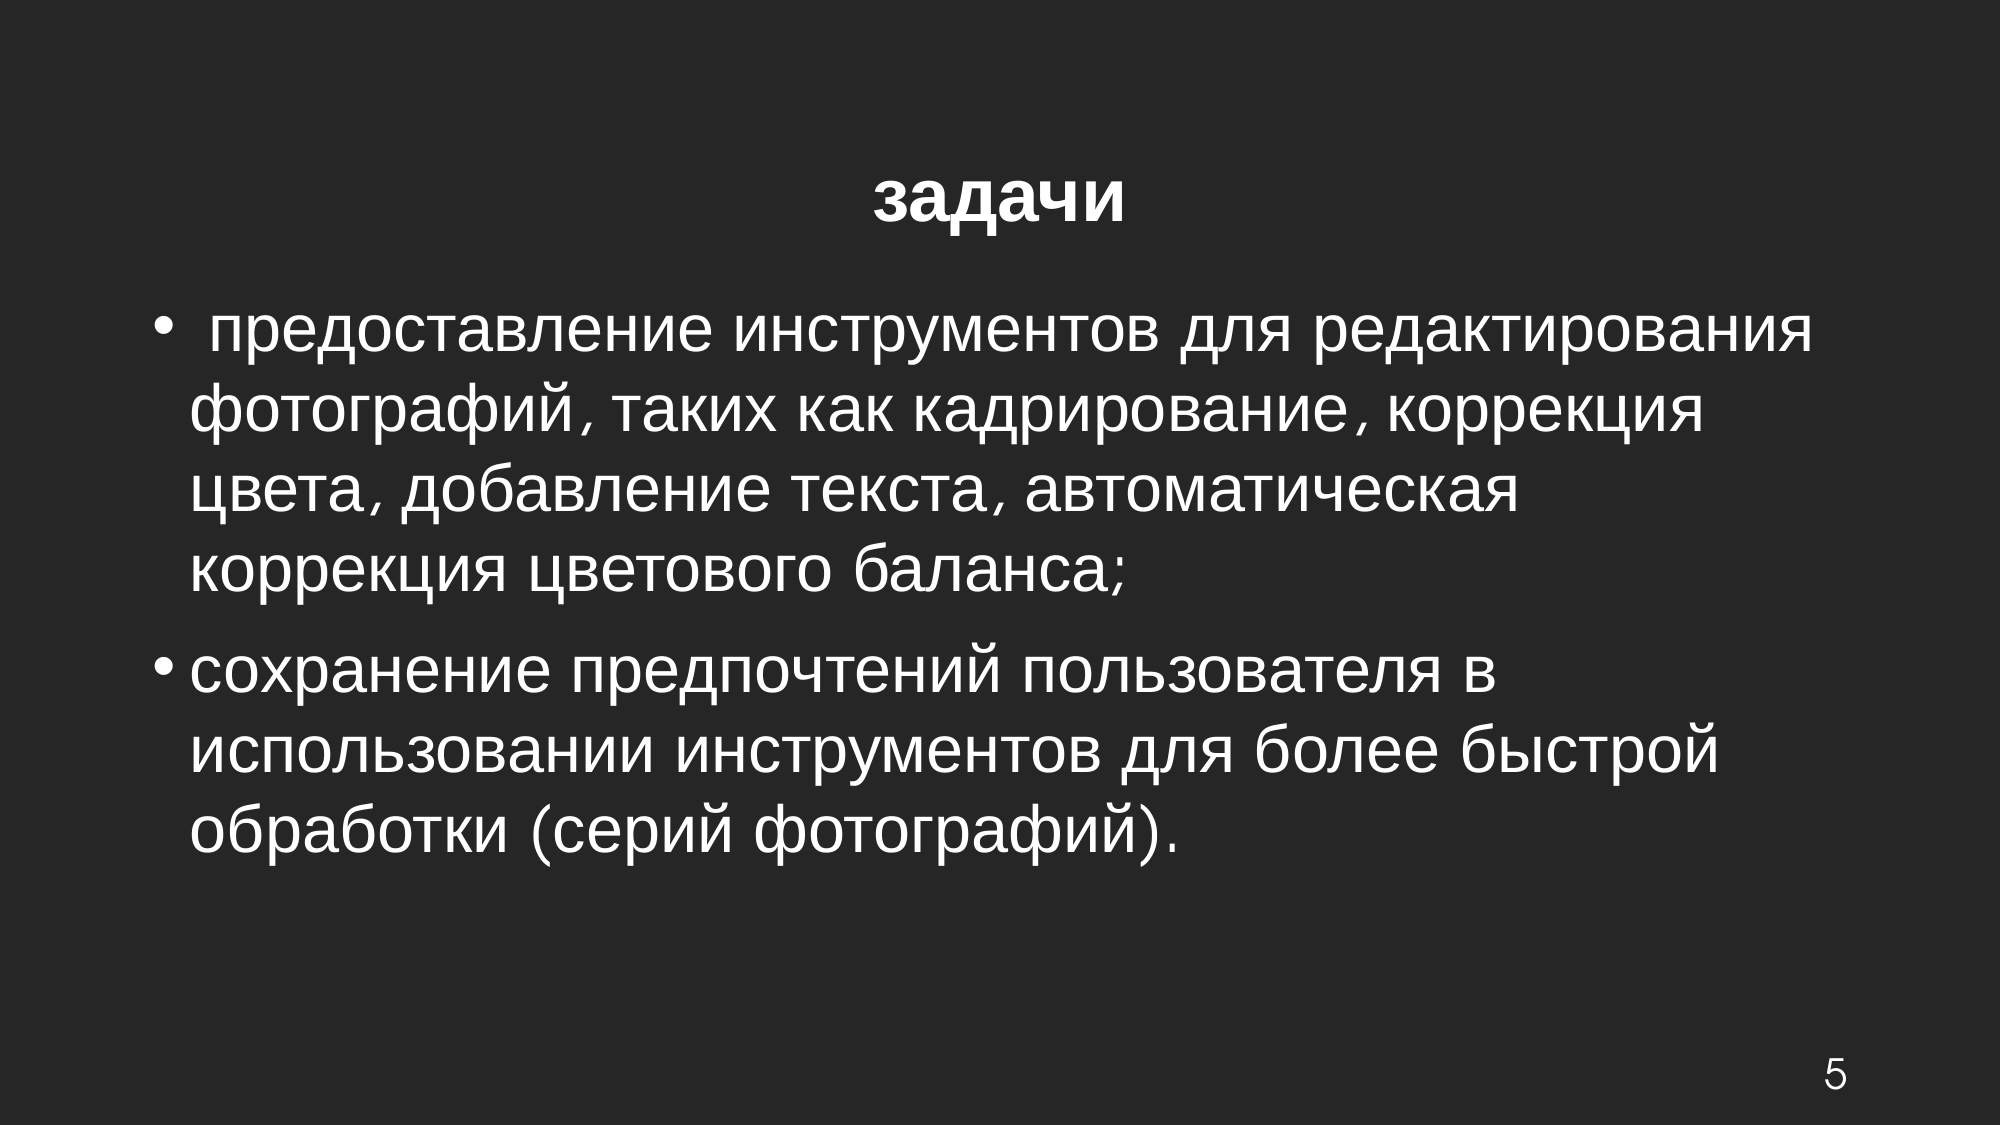

# задачи
 предоставление инструментов для редактирования фотографий, таких как кадрирование, коррекция цвета, добавление текста, автоматическая коррекция цветового баланса;
сохранение предпочтений пользователя в использовании инструментов для более быстрой обработки (серий фотографий).

5